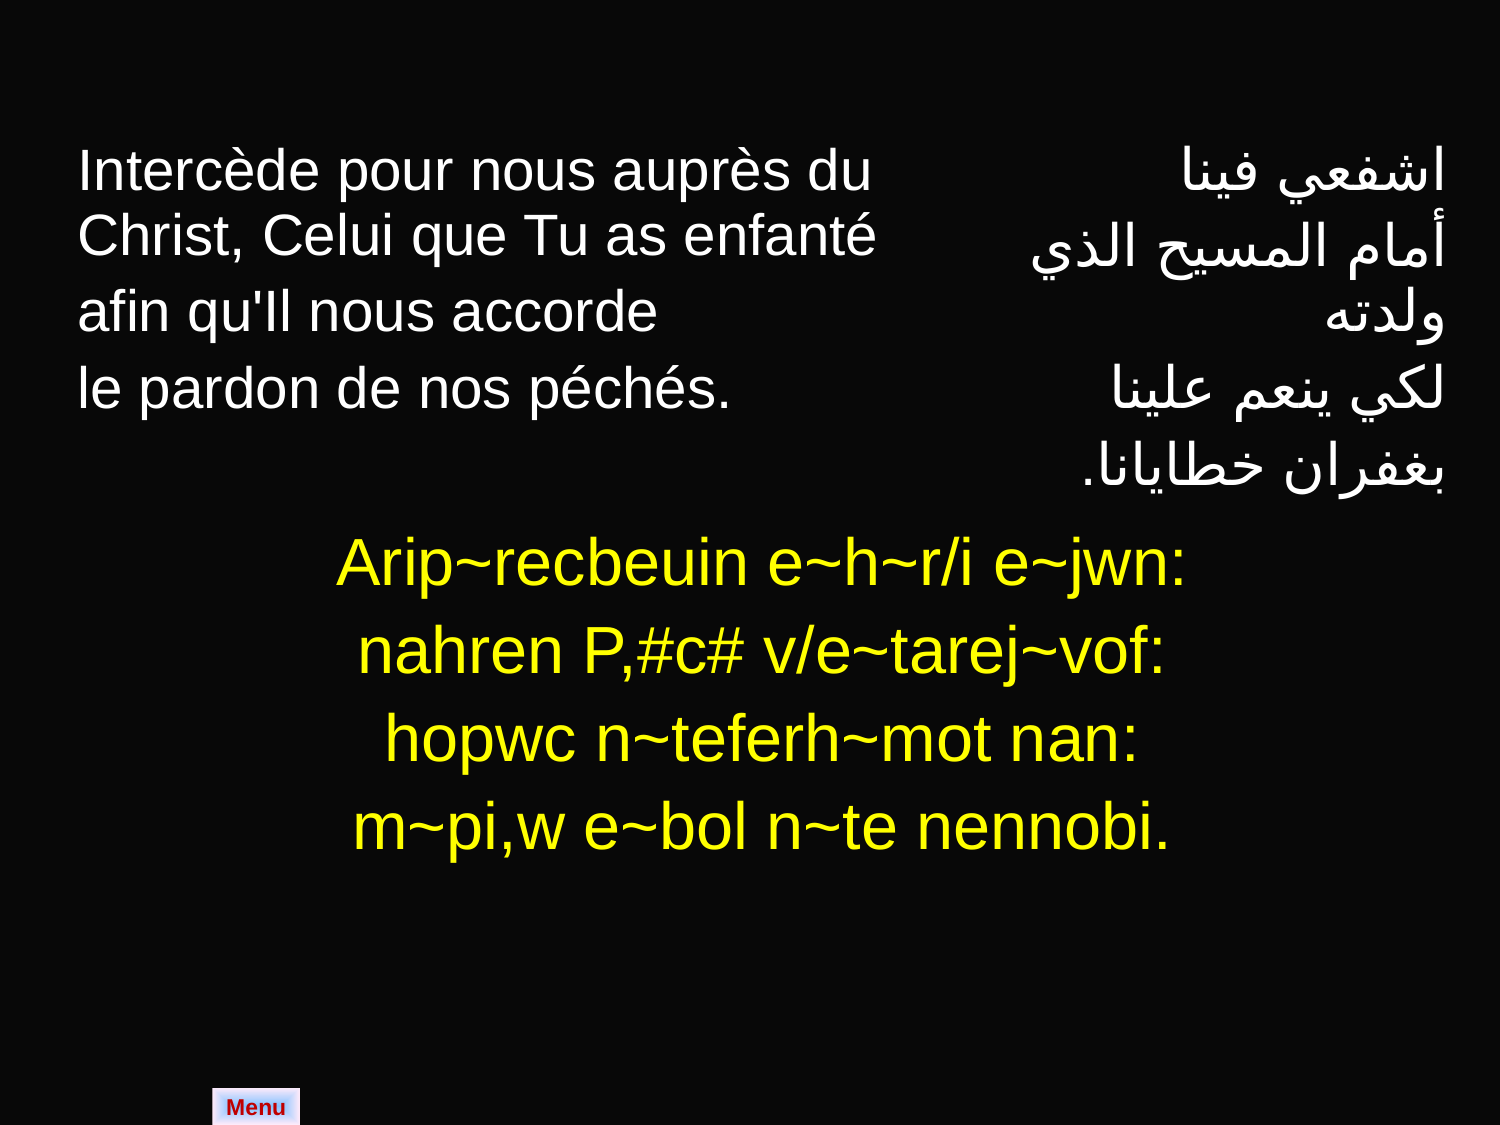

| Intercède pour nous auprès du Christ, Celui que Tu as enfanté afin qu'Il nous accorde le pardon de nos péchés. | اشفعي فينا أمام المسيح الذي ولدته لكي ينعم علينا بغفران خطايانا. |
| --- | --- |
| Arip~recbeuin e~h~r/i e~jwn: nahren P,#c# v/e~tarej~vof: hopwc n~teferh~mot nan: m~pi,w e~bol n~te nennobi. |  |
Menu